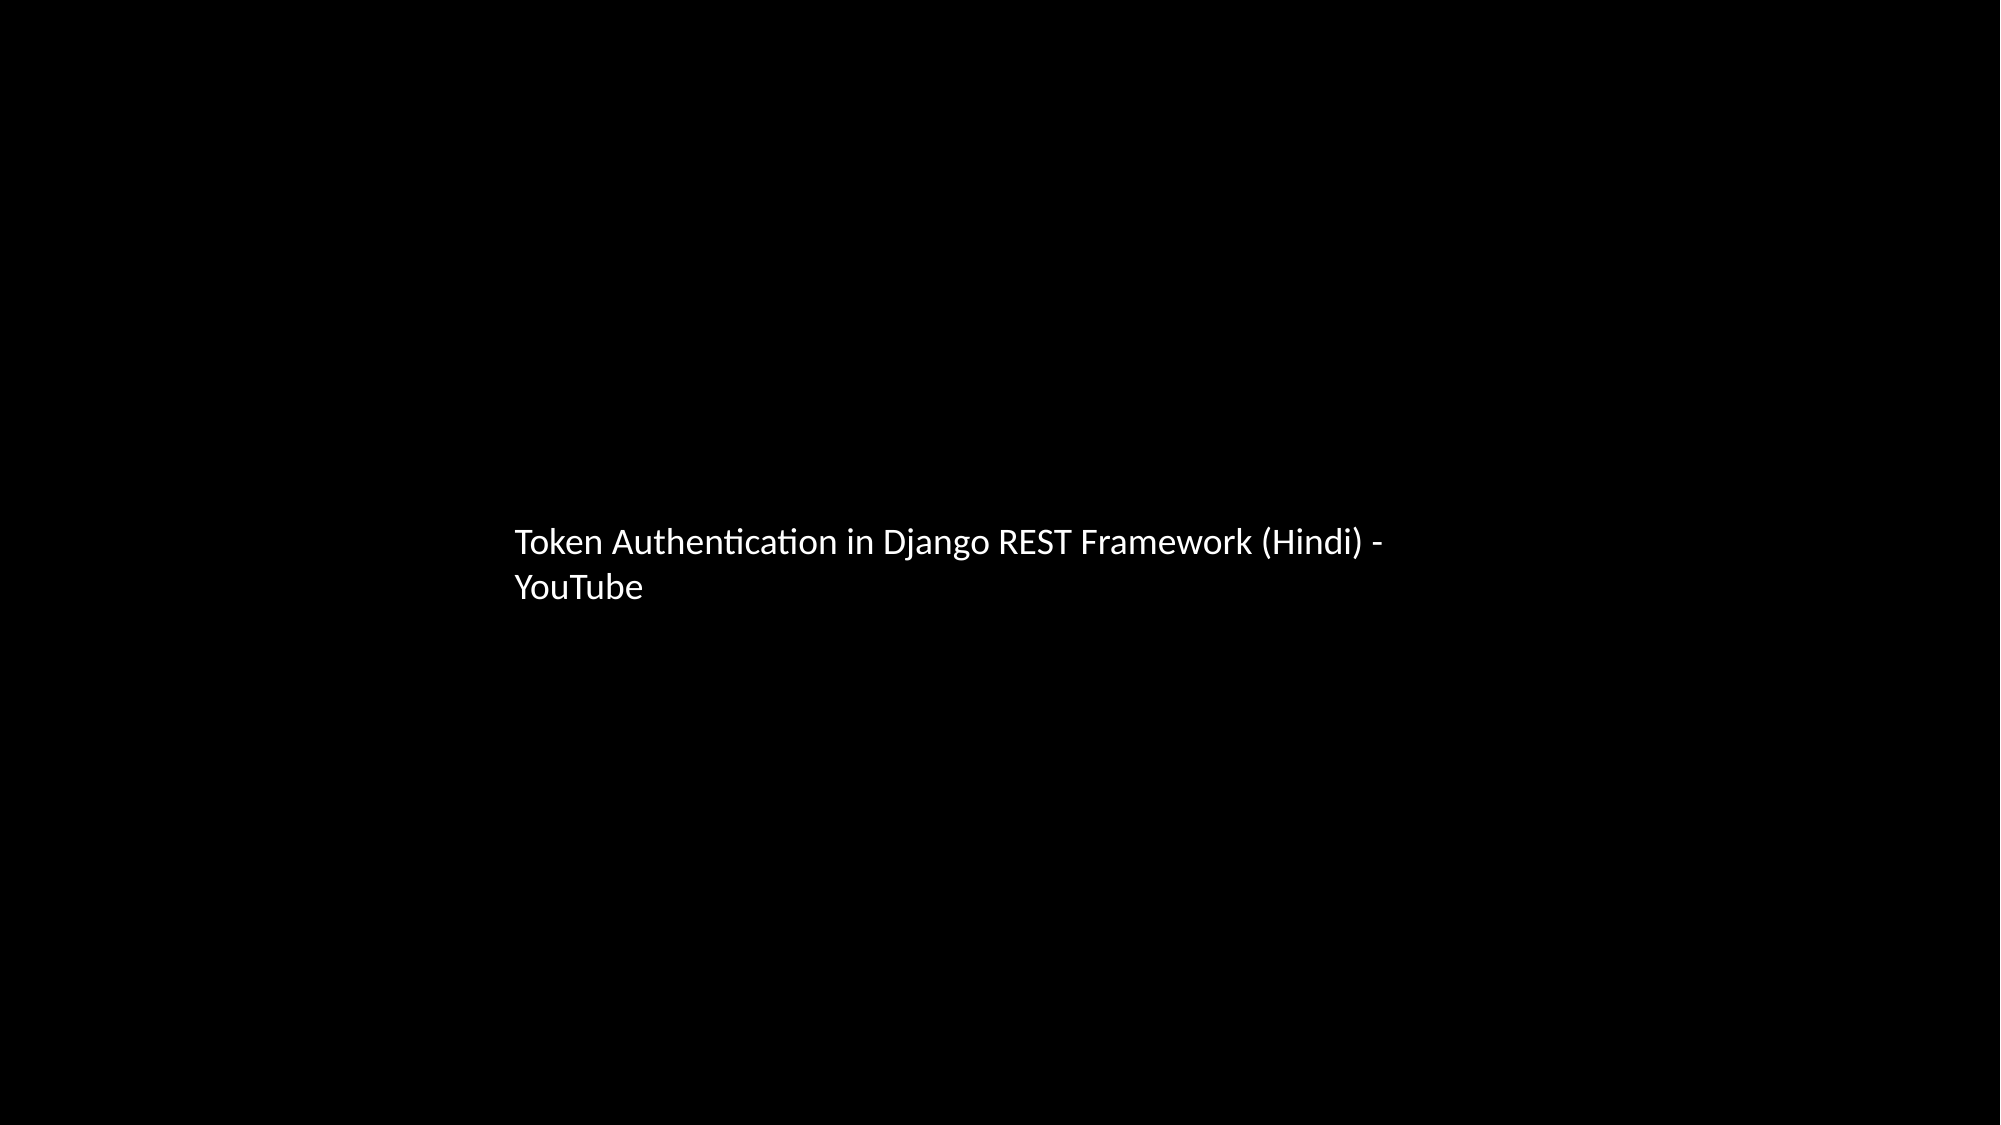

Token Authentication in Django REST Framework (Hindi) - YouTube